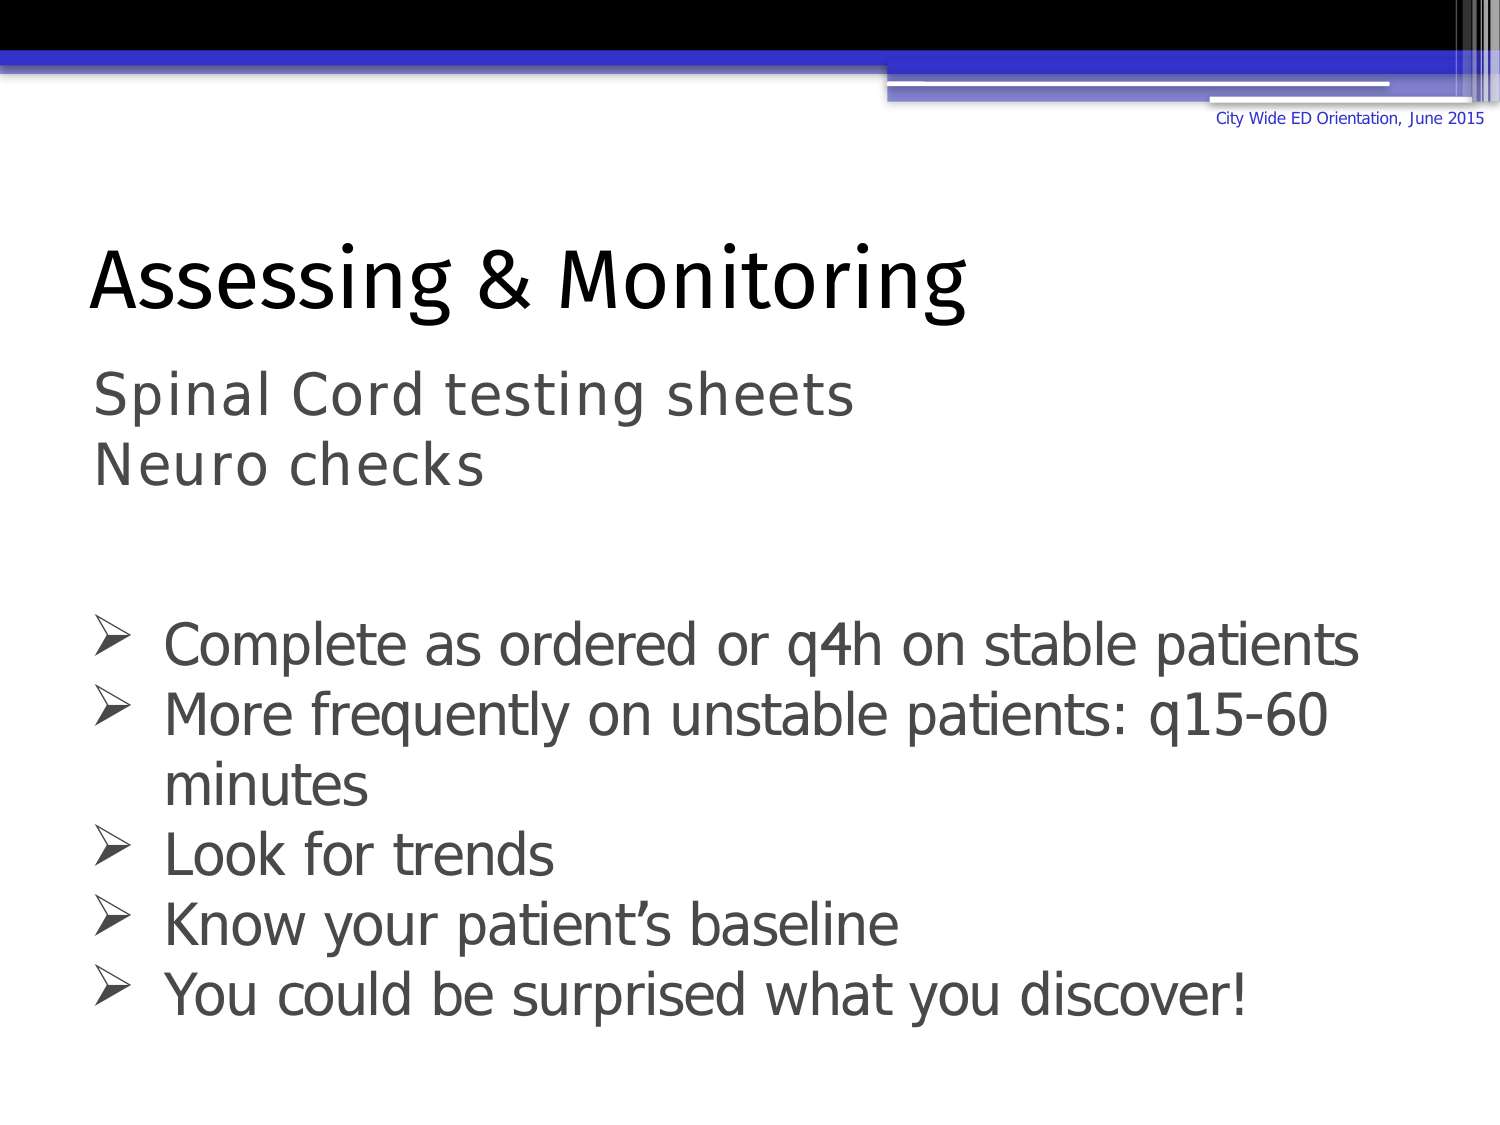

City Wide ED Orientation, June 2015
# Assessing & Monitoring
Spinal Cord testing sheets
Neuro checks
Complete as ordered or q4h on stable patients
More frequently on unstable patients: q15-60 minutes
Look for trends
Know your patient’s baseline
You could be surprised what you discover!